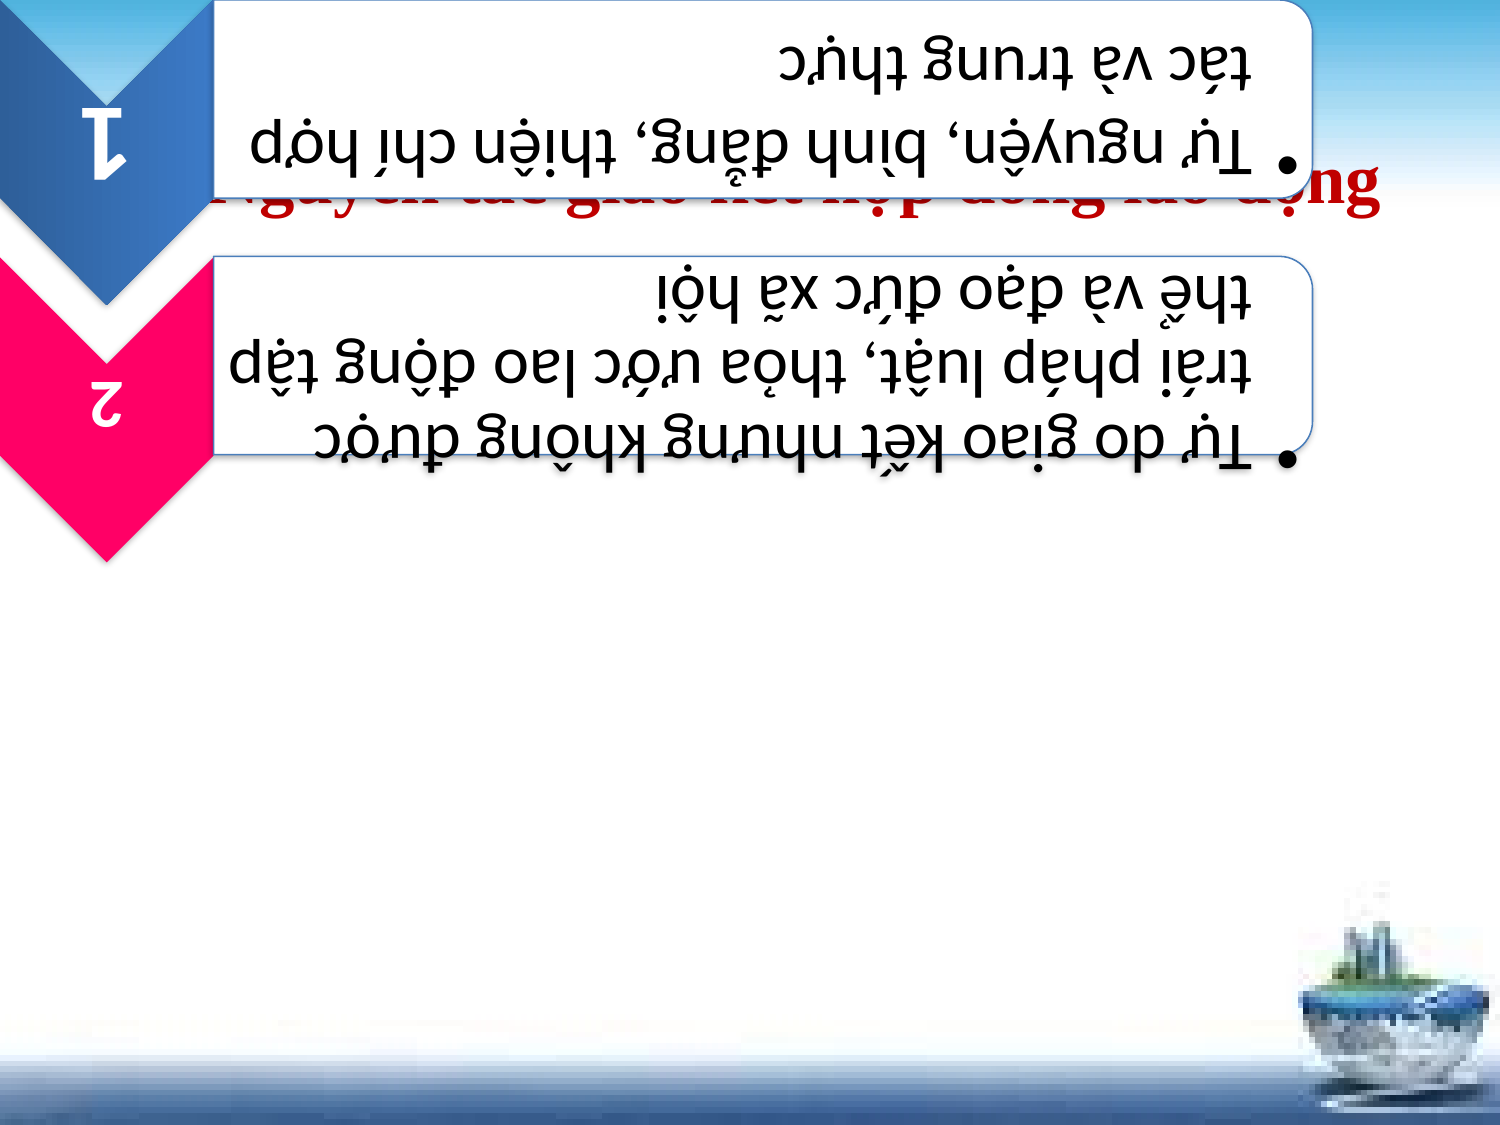

# 3. Nguyên tắc giao kết hợp đồng lao động
1
Tự nguyện, bình đẳng, thiện chí hợp tác và trung thực
2
Tự do giao kết nhưng không được trái pháp luật, thỏa ước lao động tập thể và đạo đức xã hội